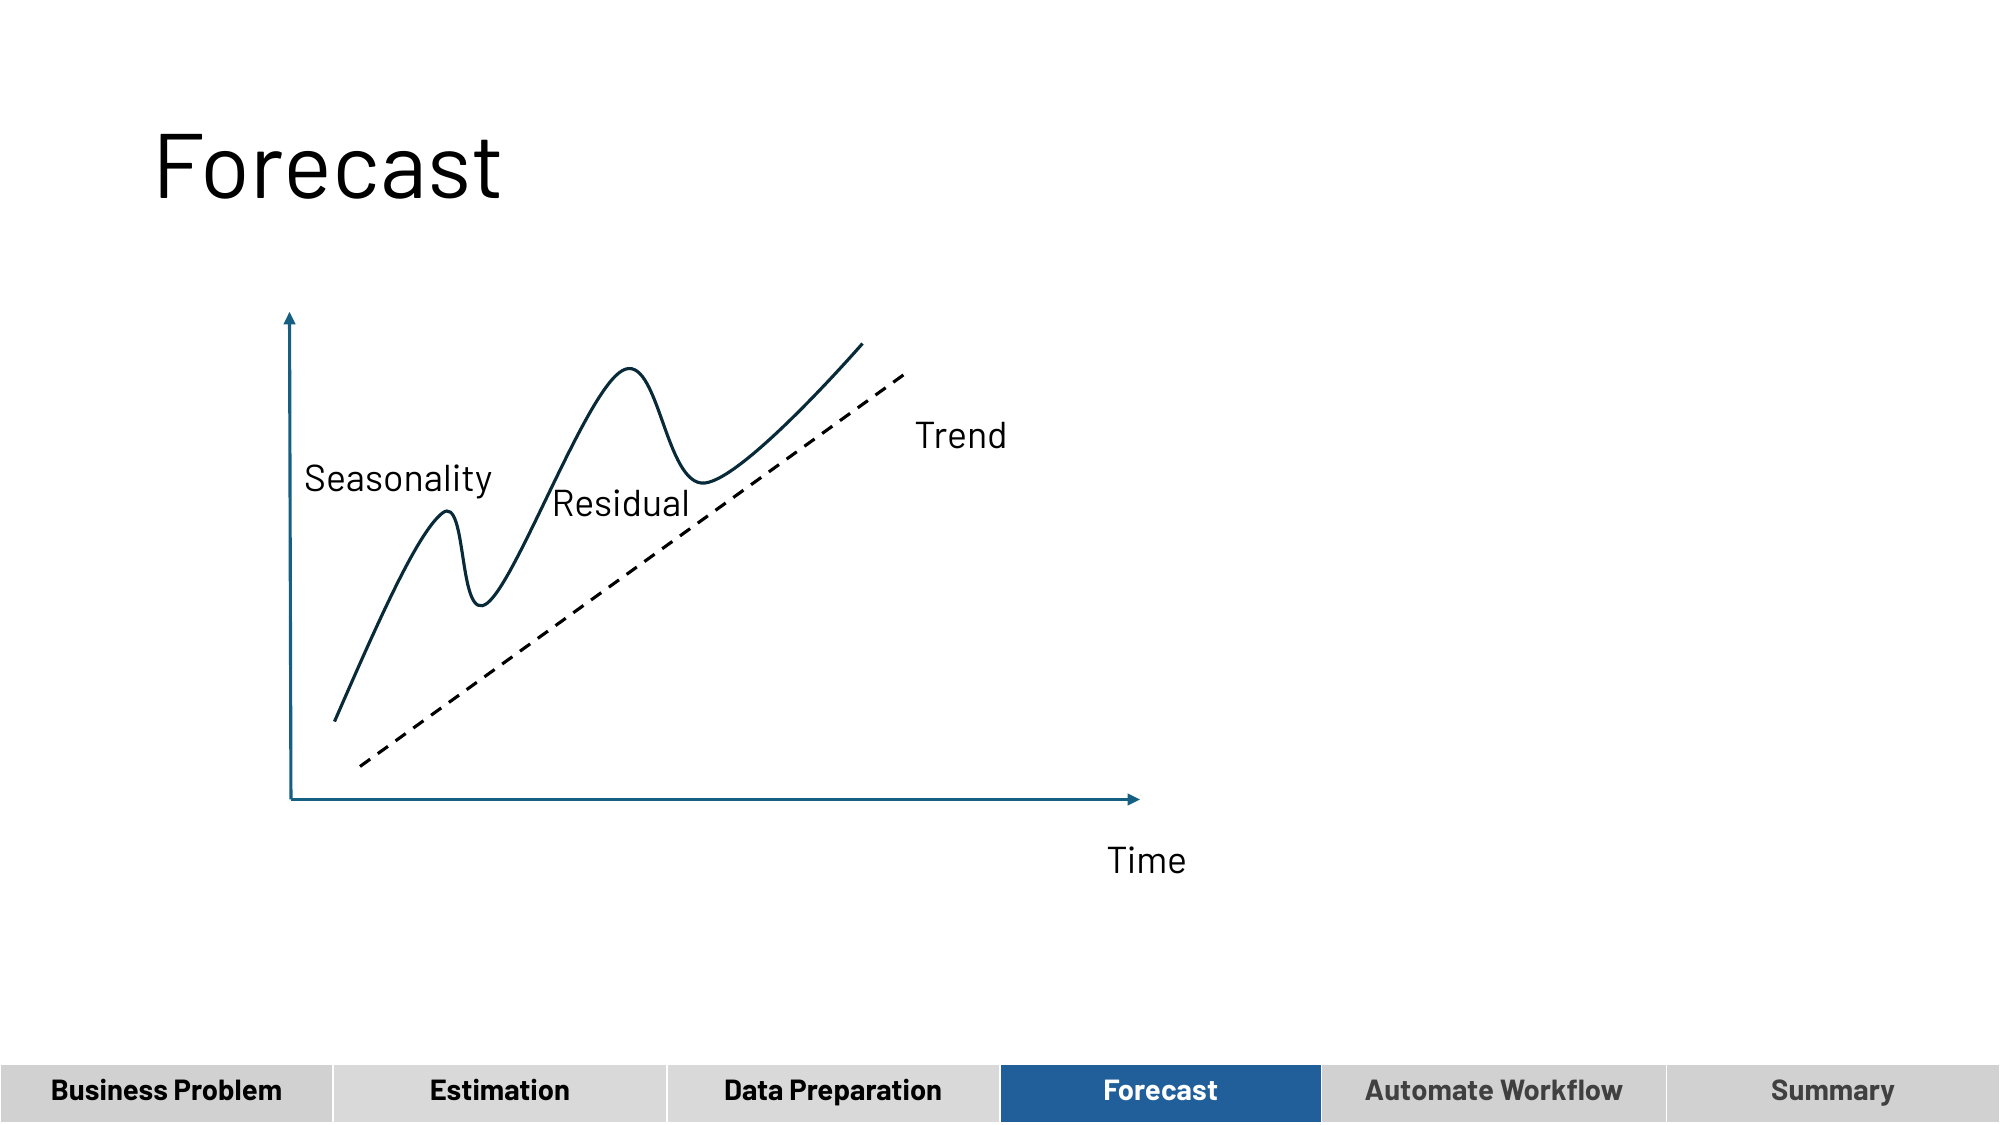

# Forecast

Trend
Seasonality
Residual
Time
| Business Problem | Estimation | Data Preparation | Forecast | Automate Workflow | Summary |
| --- | --- | --- | --- | --- | --- |